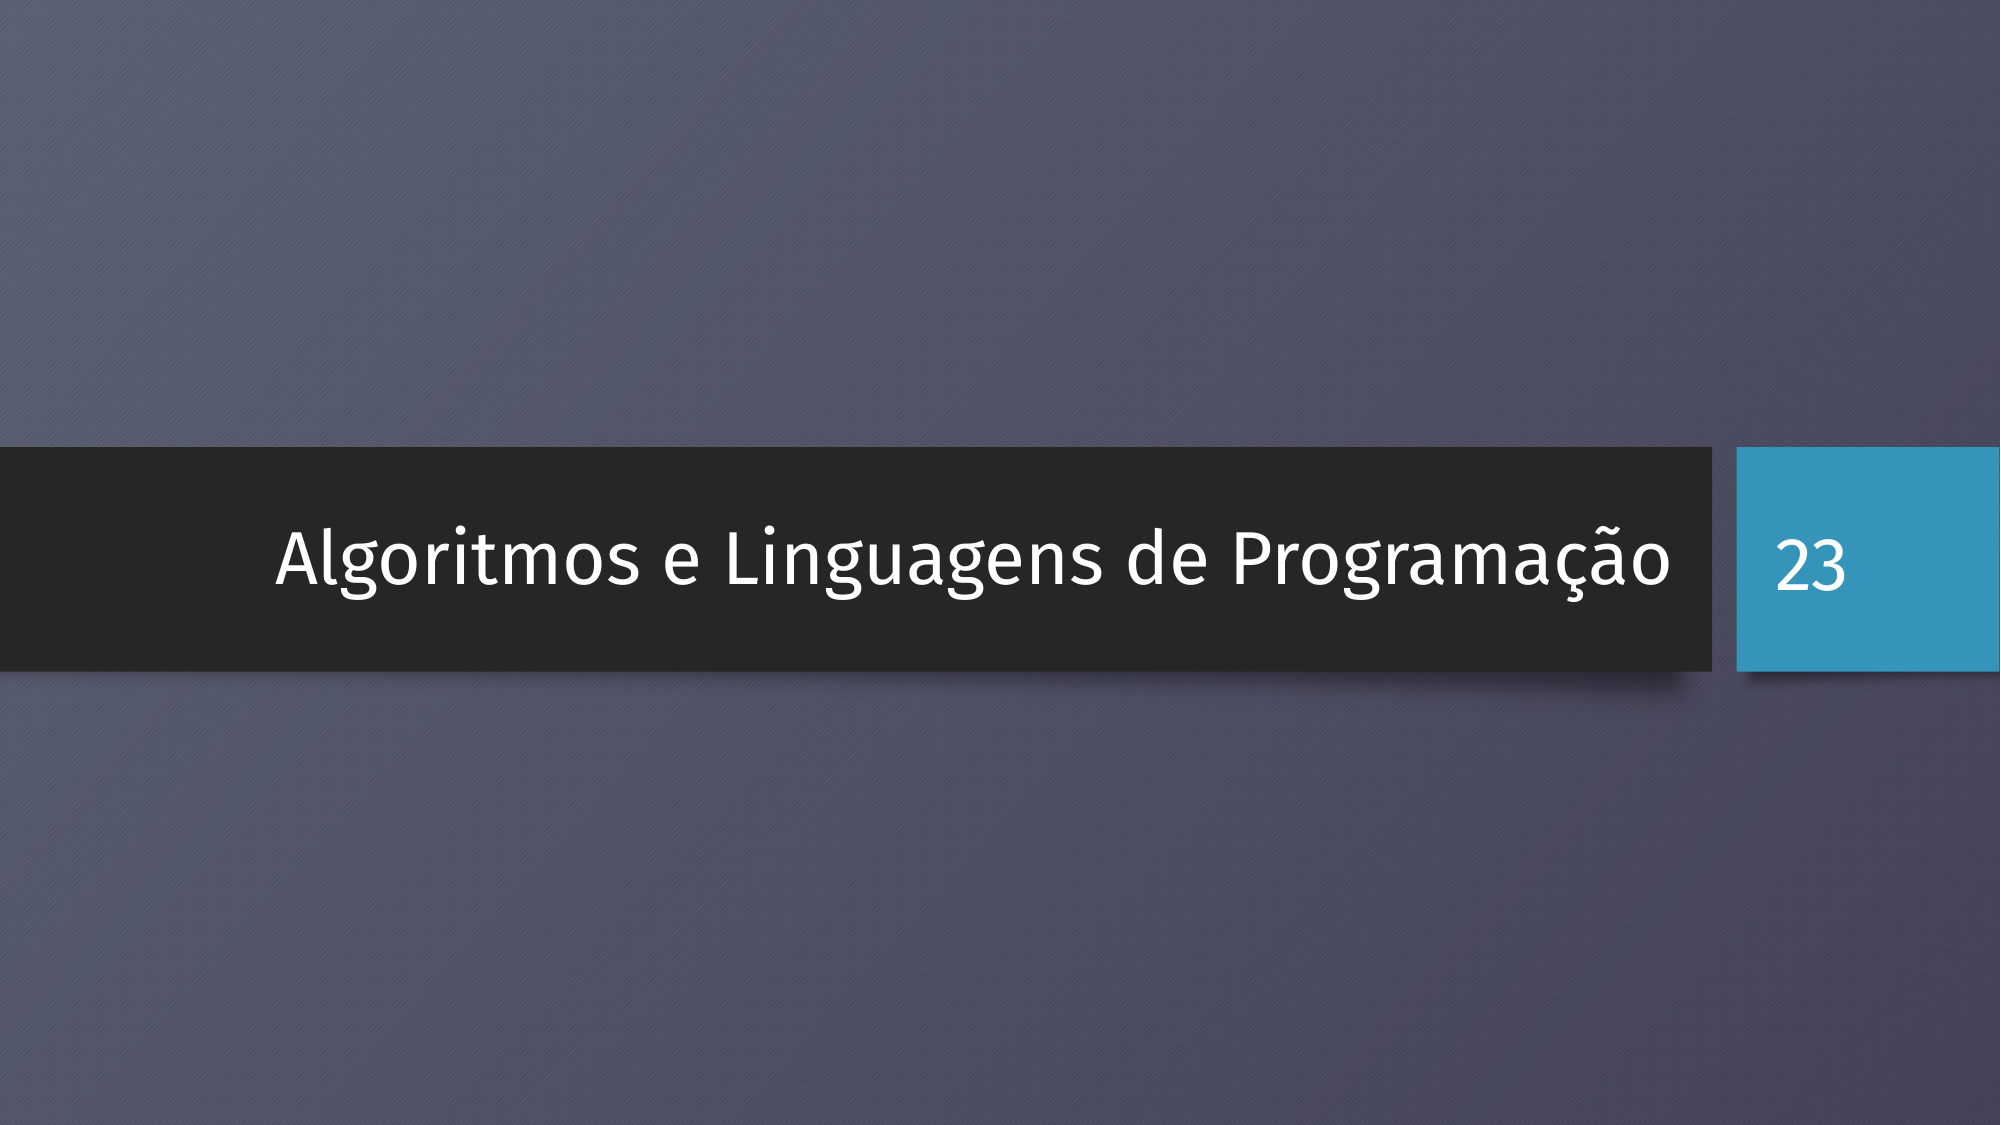

# Algoritmos e Linguagens de Programação
23